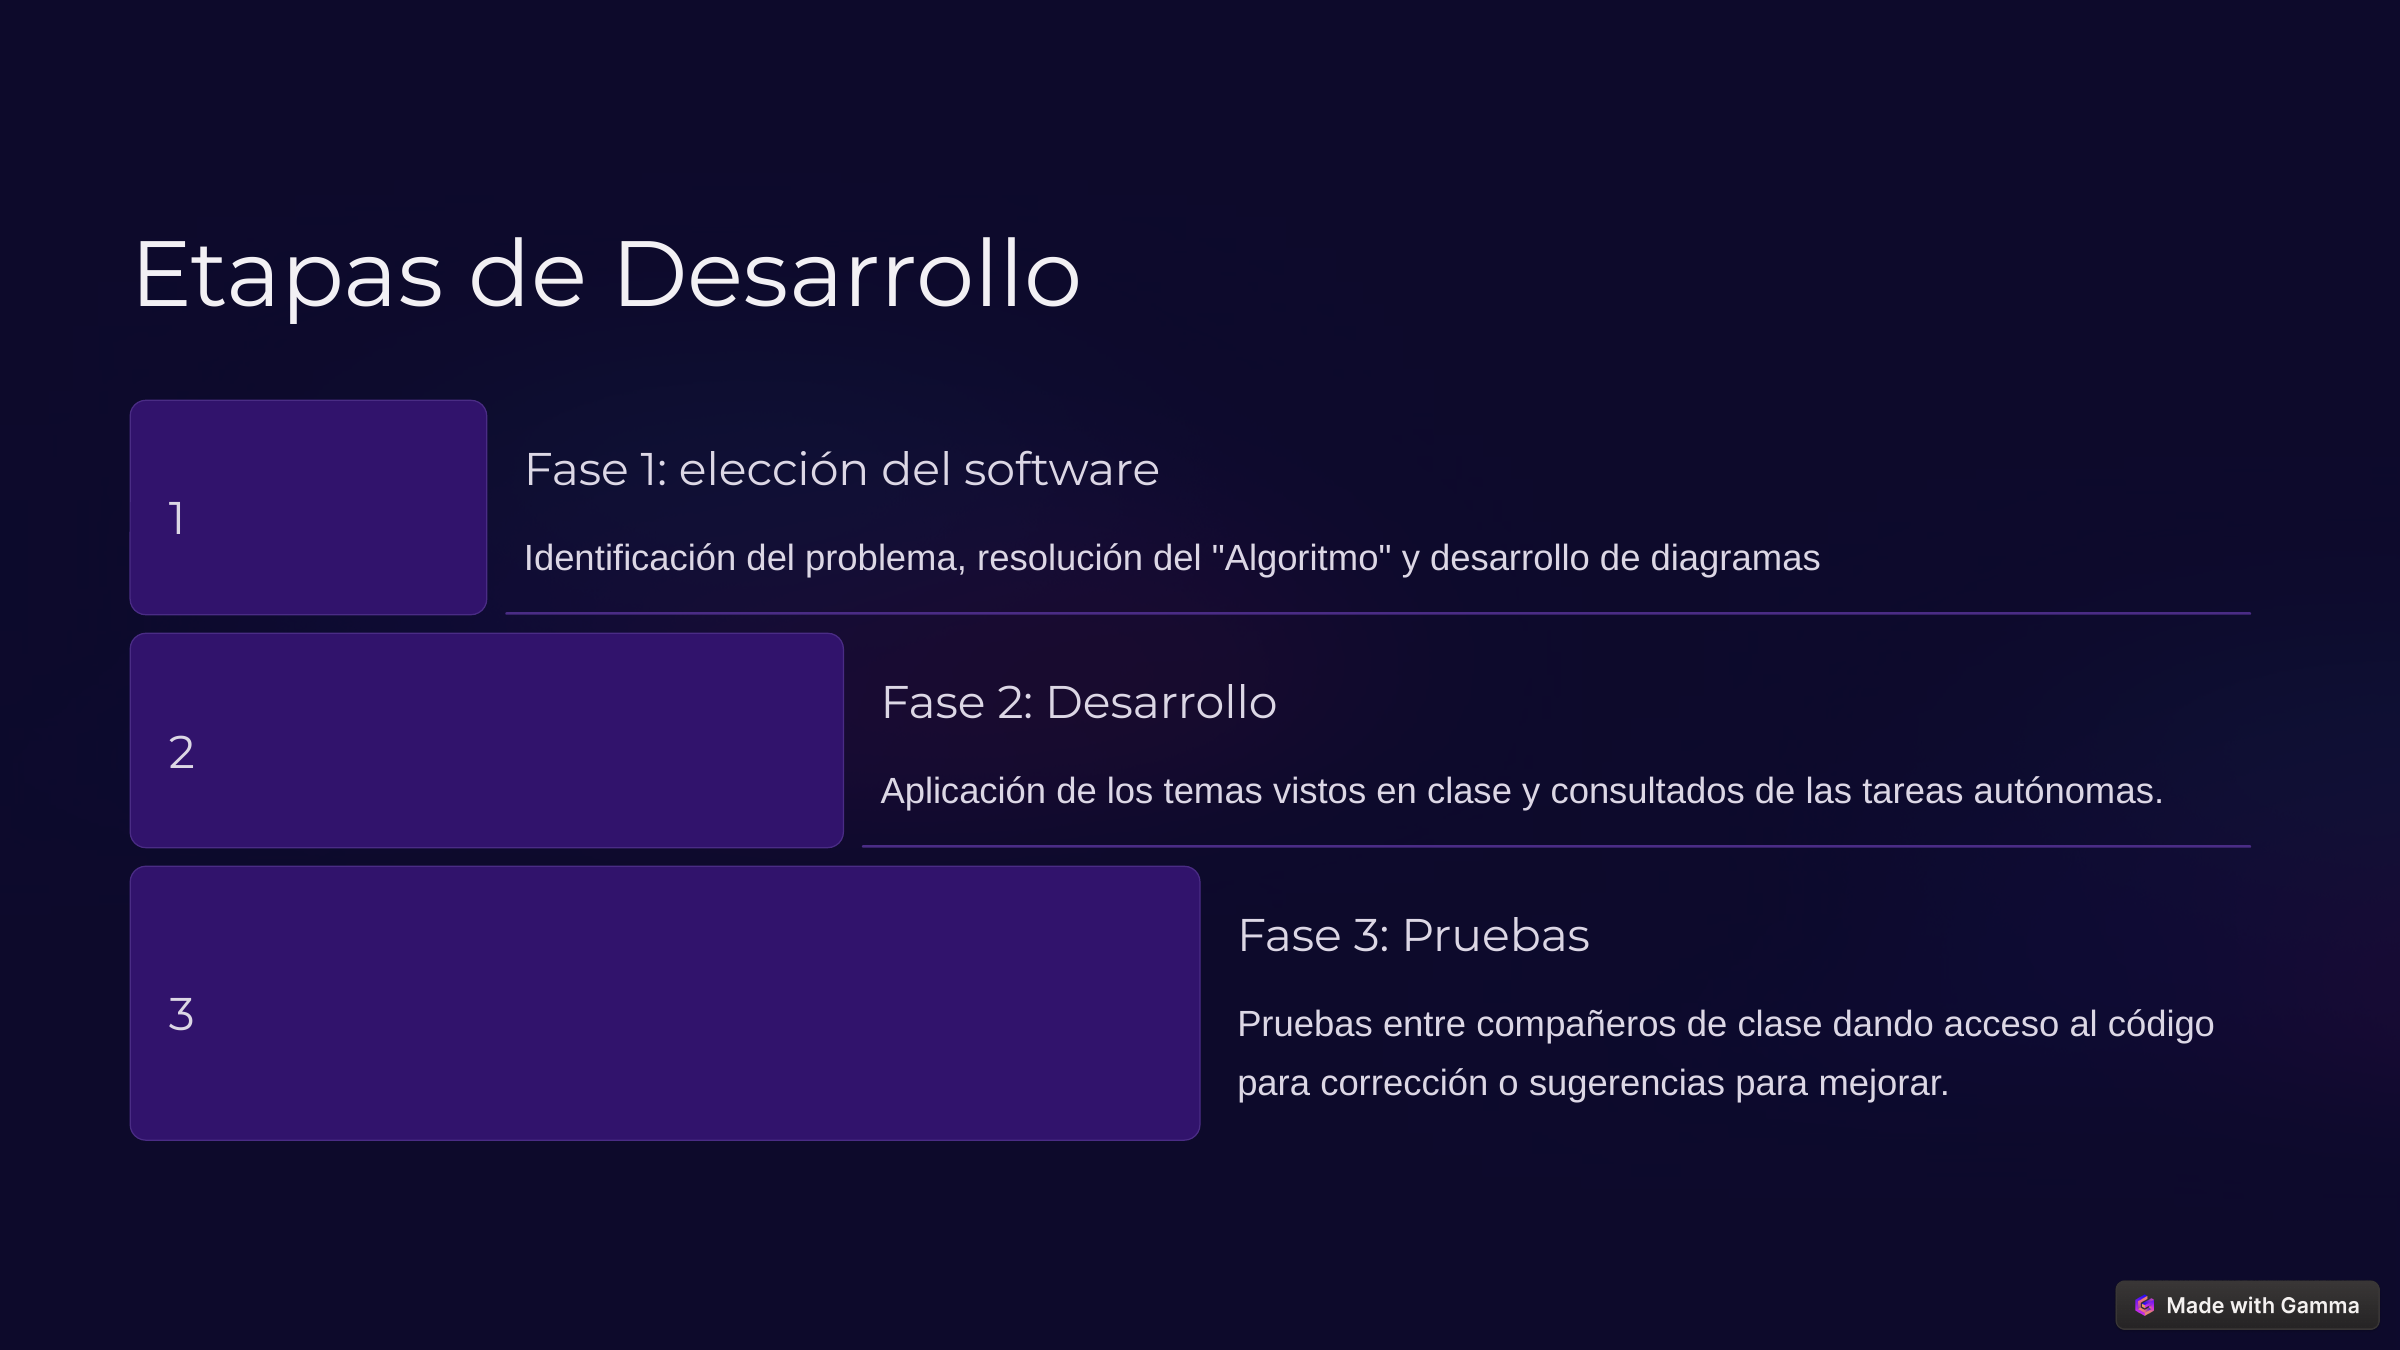

Etapas de Desarrollo

Fase 1: elección del software
1
Identificación del problema, resolución del "Algoritmo" y desarrollo de diagramas

Fase 2: Desarrollo
2
Aplicación de los temas vistos en clase y consultados de las tareas autónomas.

Fase 3: Pruebas
3
Pruebas entre compañeros de clase dando acceso al código para corrección o sugerencias para mejorar.